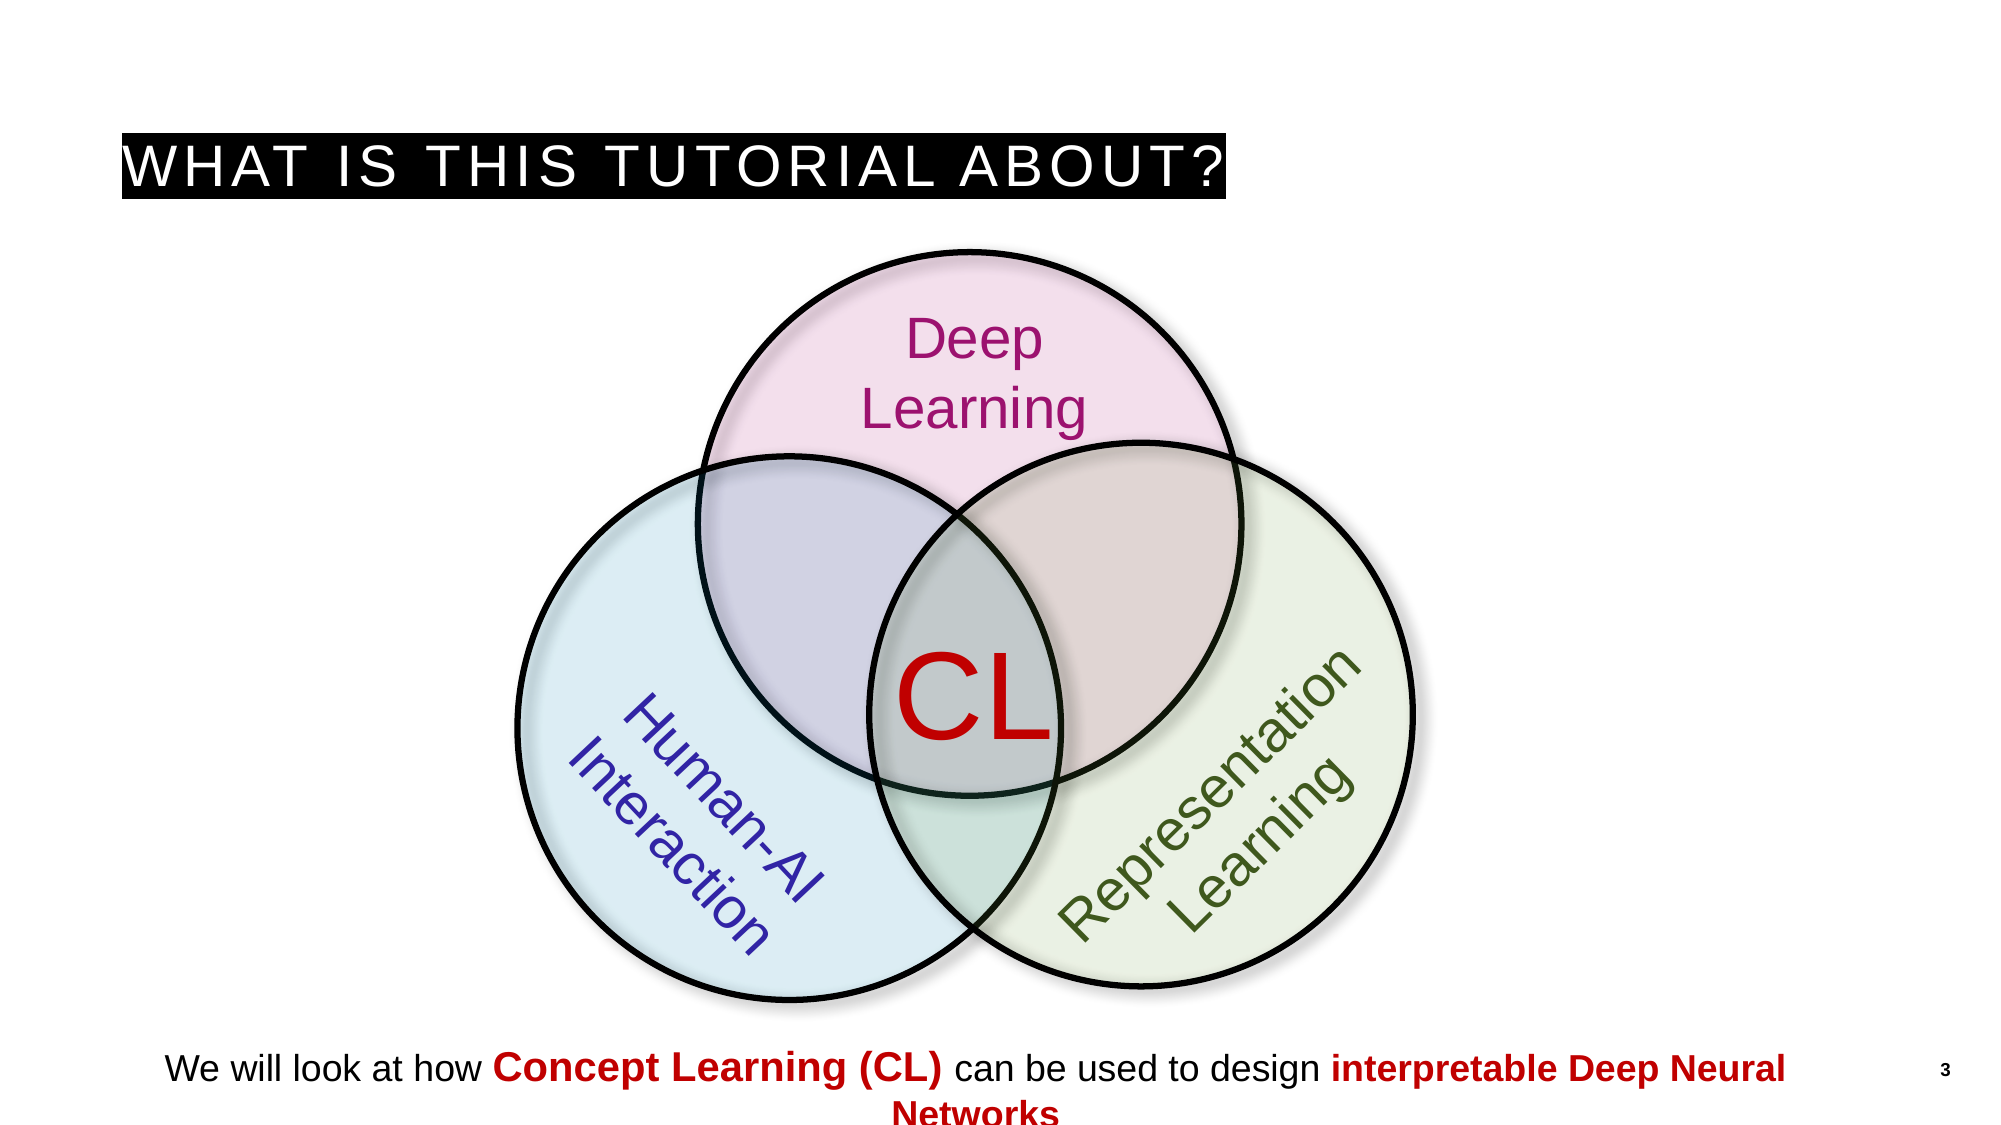

# What is this tutorial about?

Deep Learning

CL
Representation Learning
Human-AI Interaction
We will look at how Concept Learning (CL) can be used to design interpretable Deep Neural Networks
3